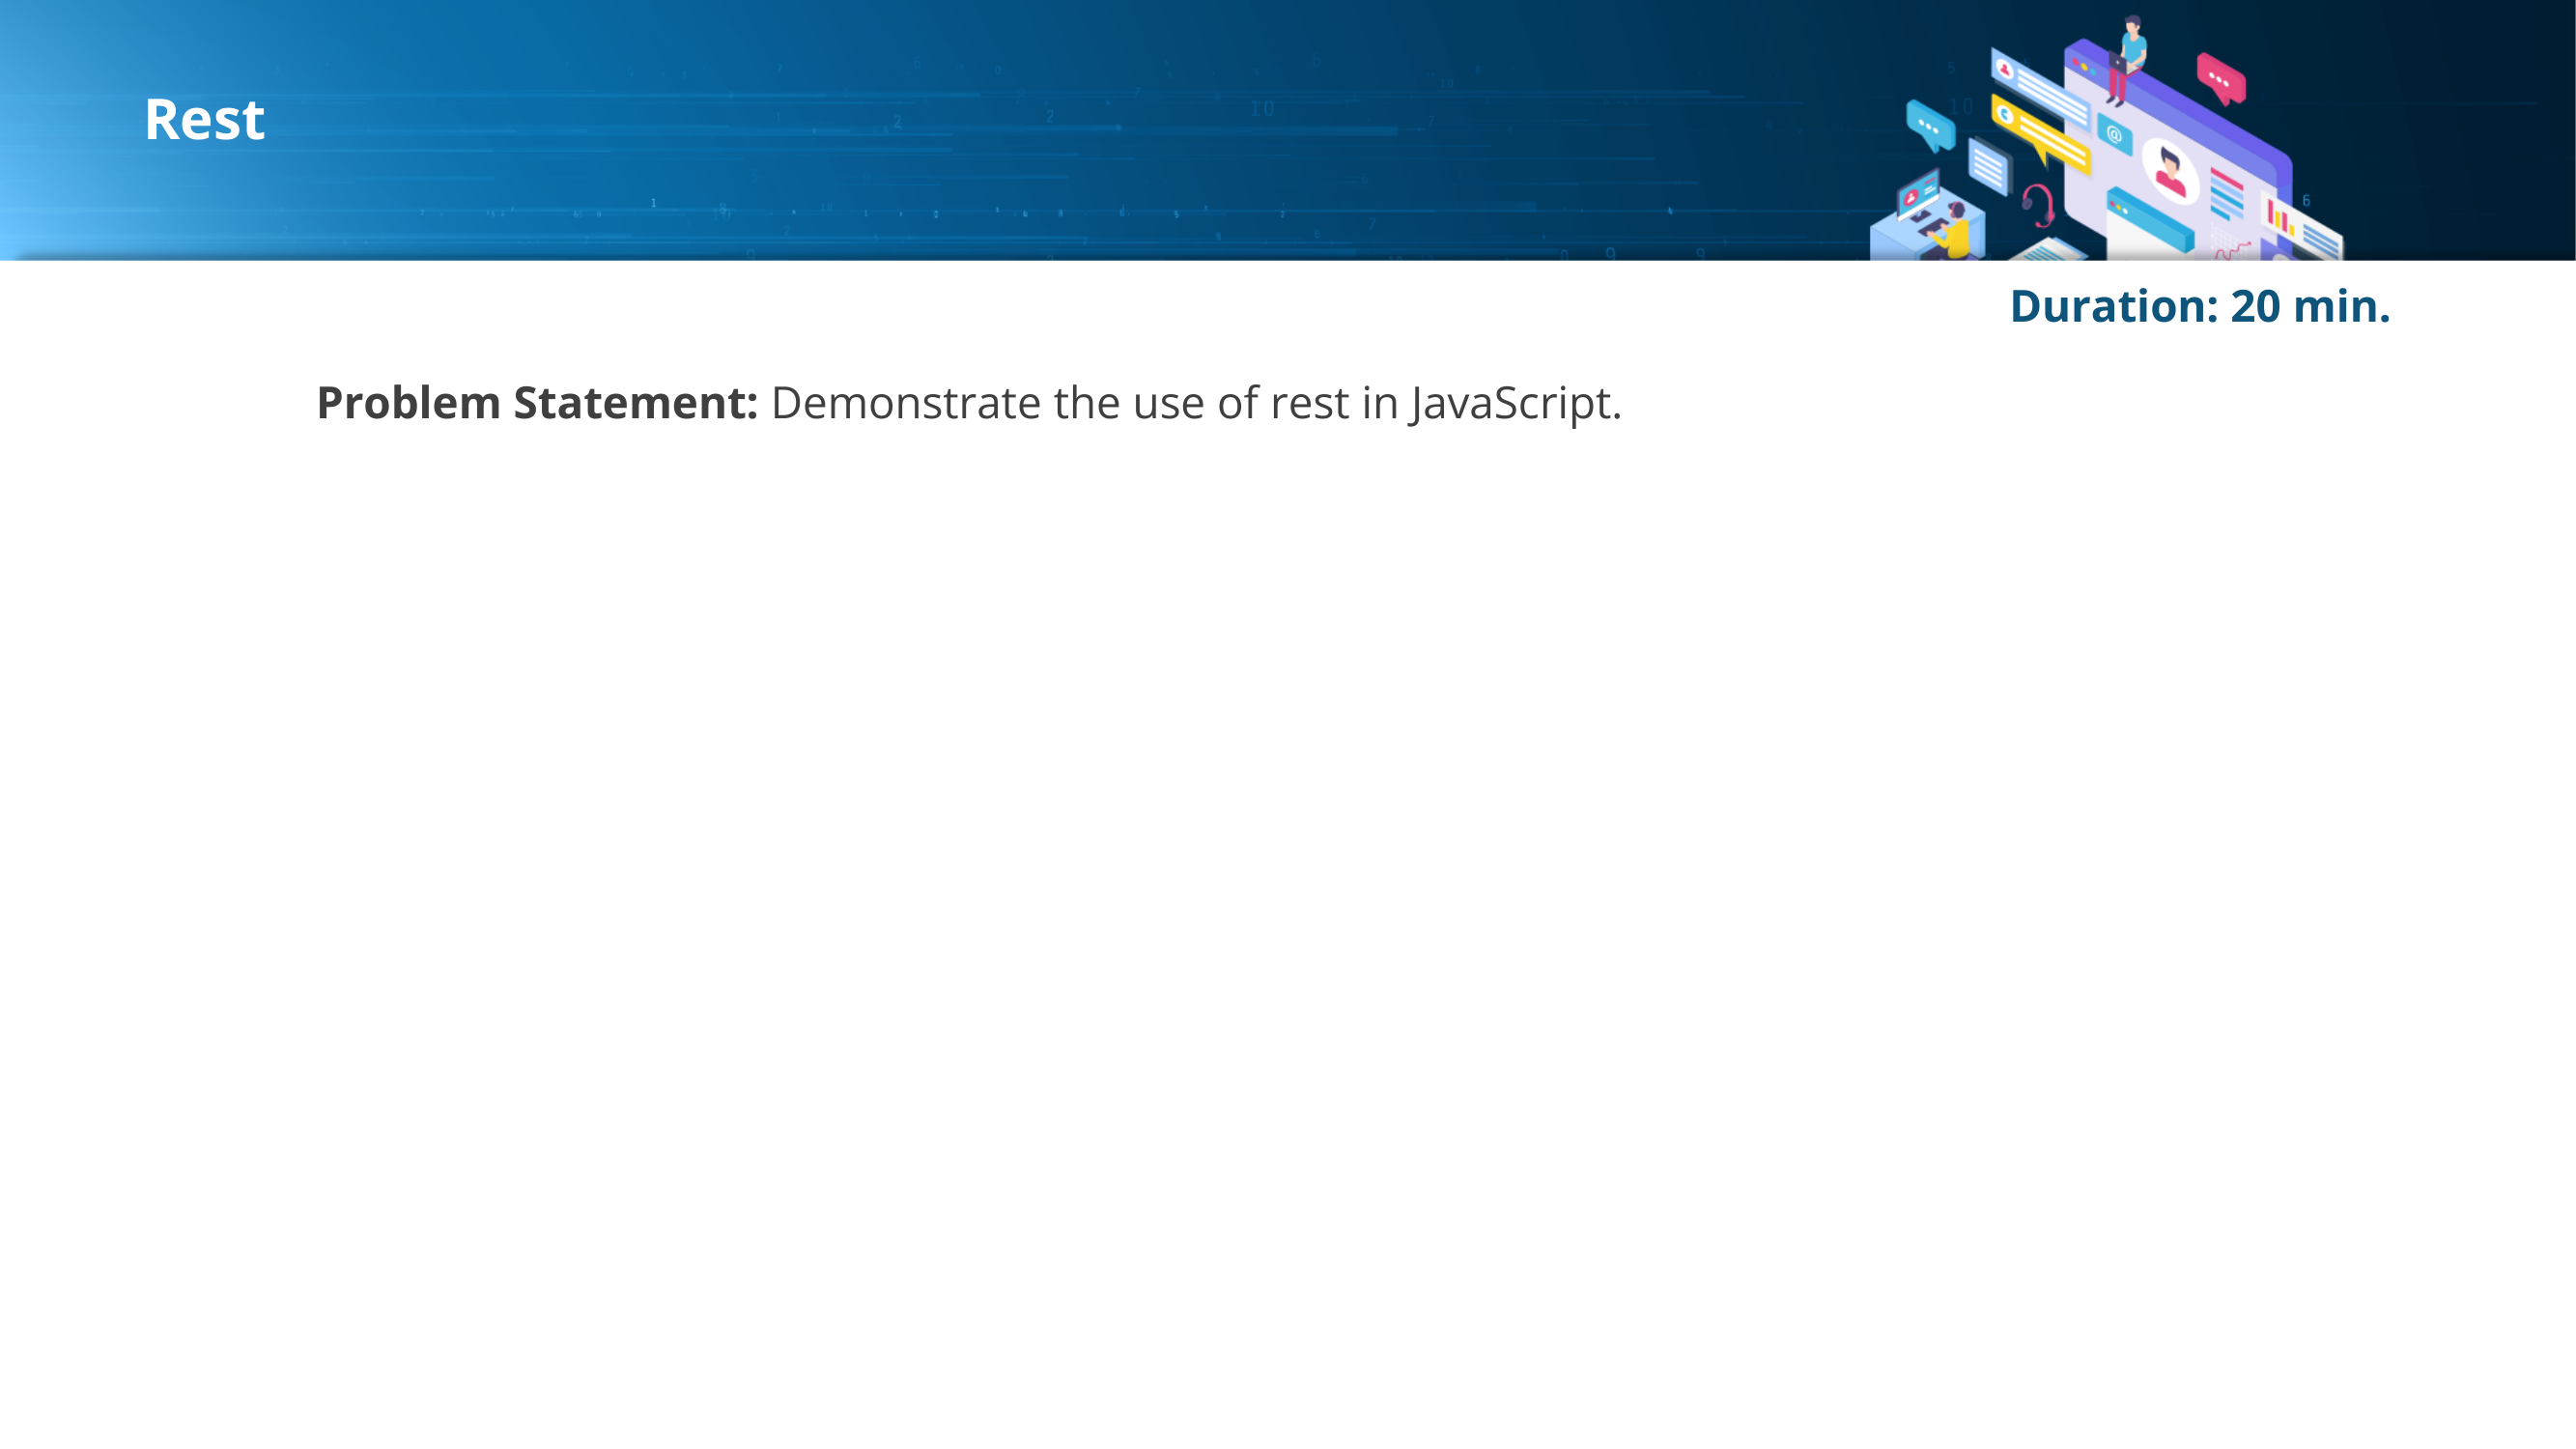

# Rest
Duration: 20 min.
Problem Statement: Demonstrate the use of rest in JavaScript.